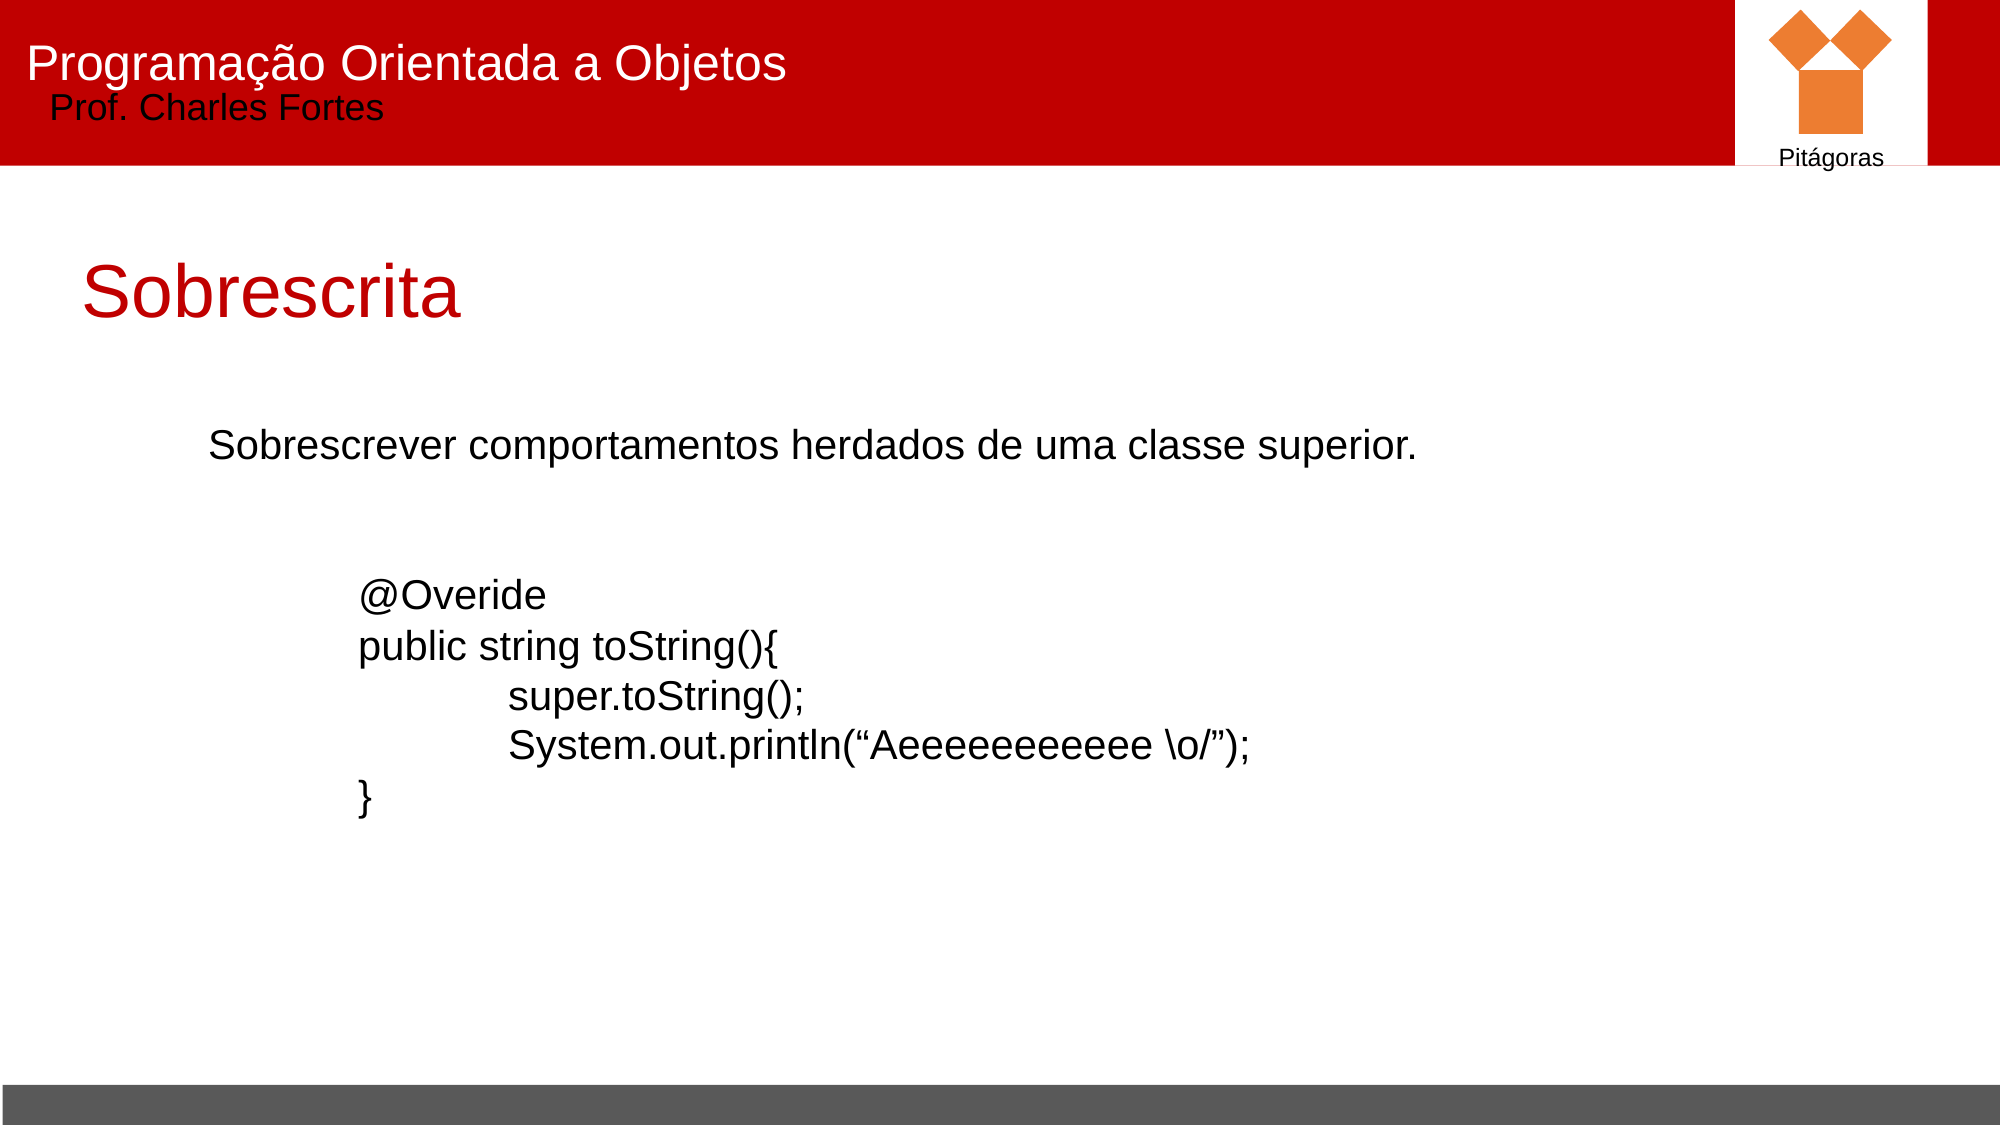

Pitágoras
Programação Orientada a Objetos
Prof. Charles Fortes
Sobrescrita
Sobrescrever comportamentos herdados de uma classe superior.

	@Overide
public string toString(){
	super.toString();
	System.out.println(“Aeeeeeeeeeee \o/”);
}